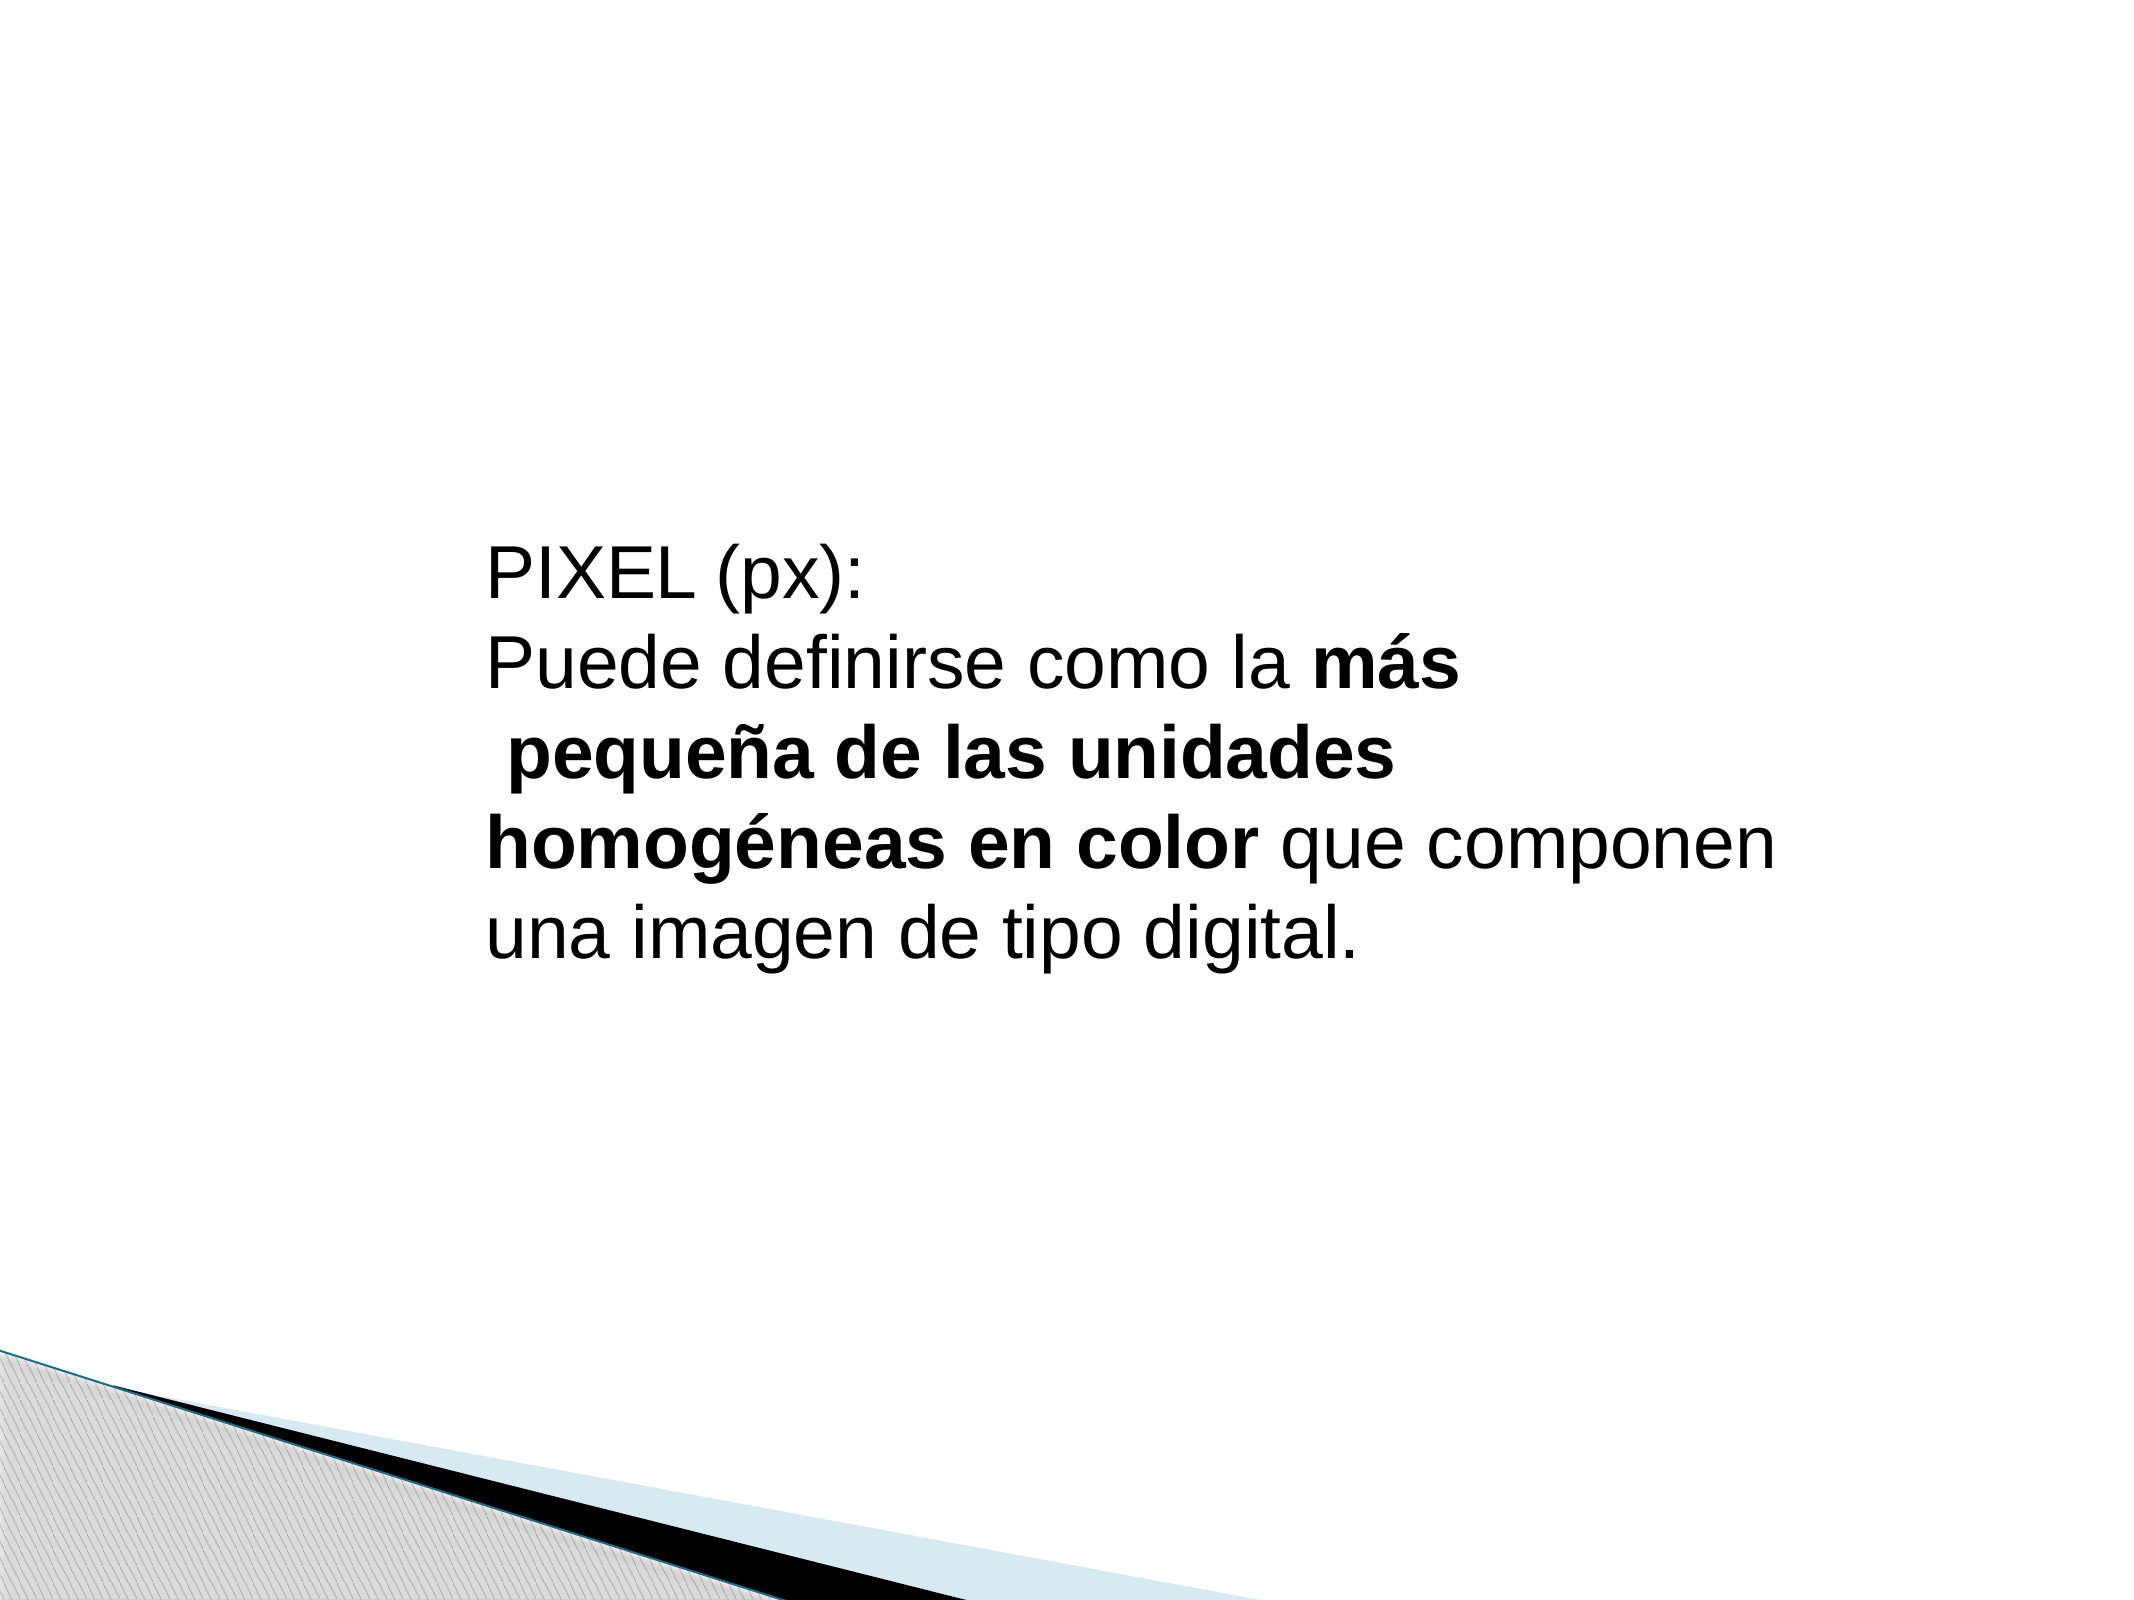

PIXEL (px):
Puede definirse como la más
 pequeña de las unidades
homogéneas en color que componen
una imagen de tipo digital.